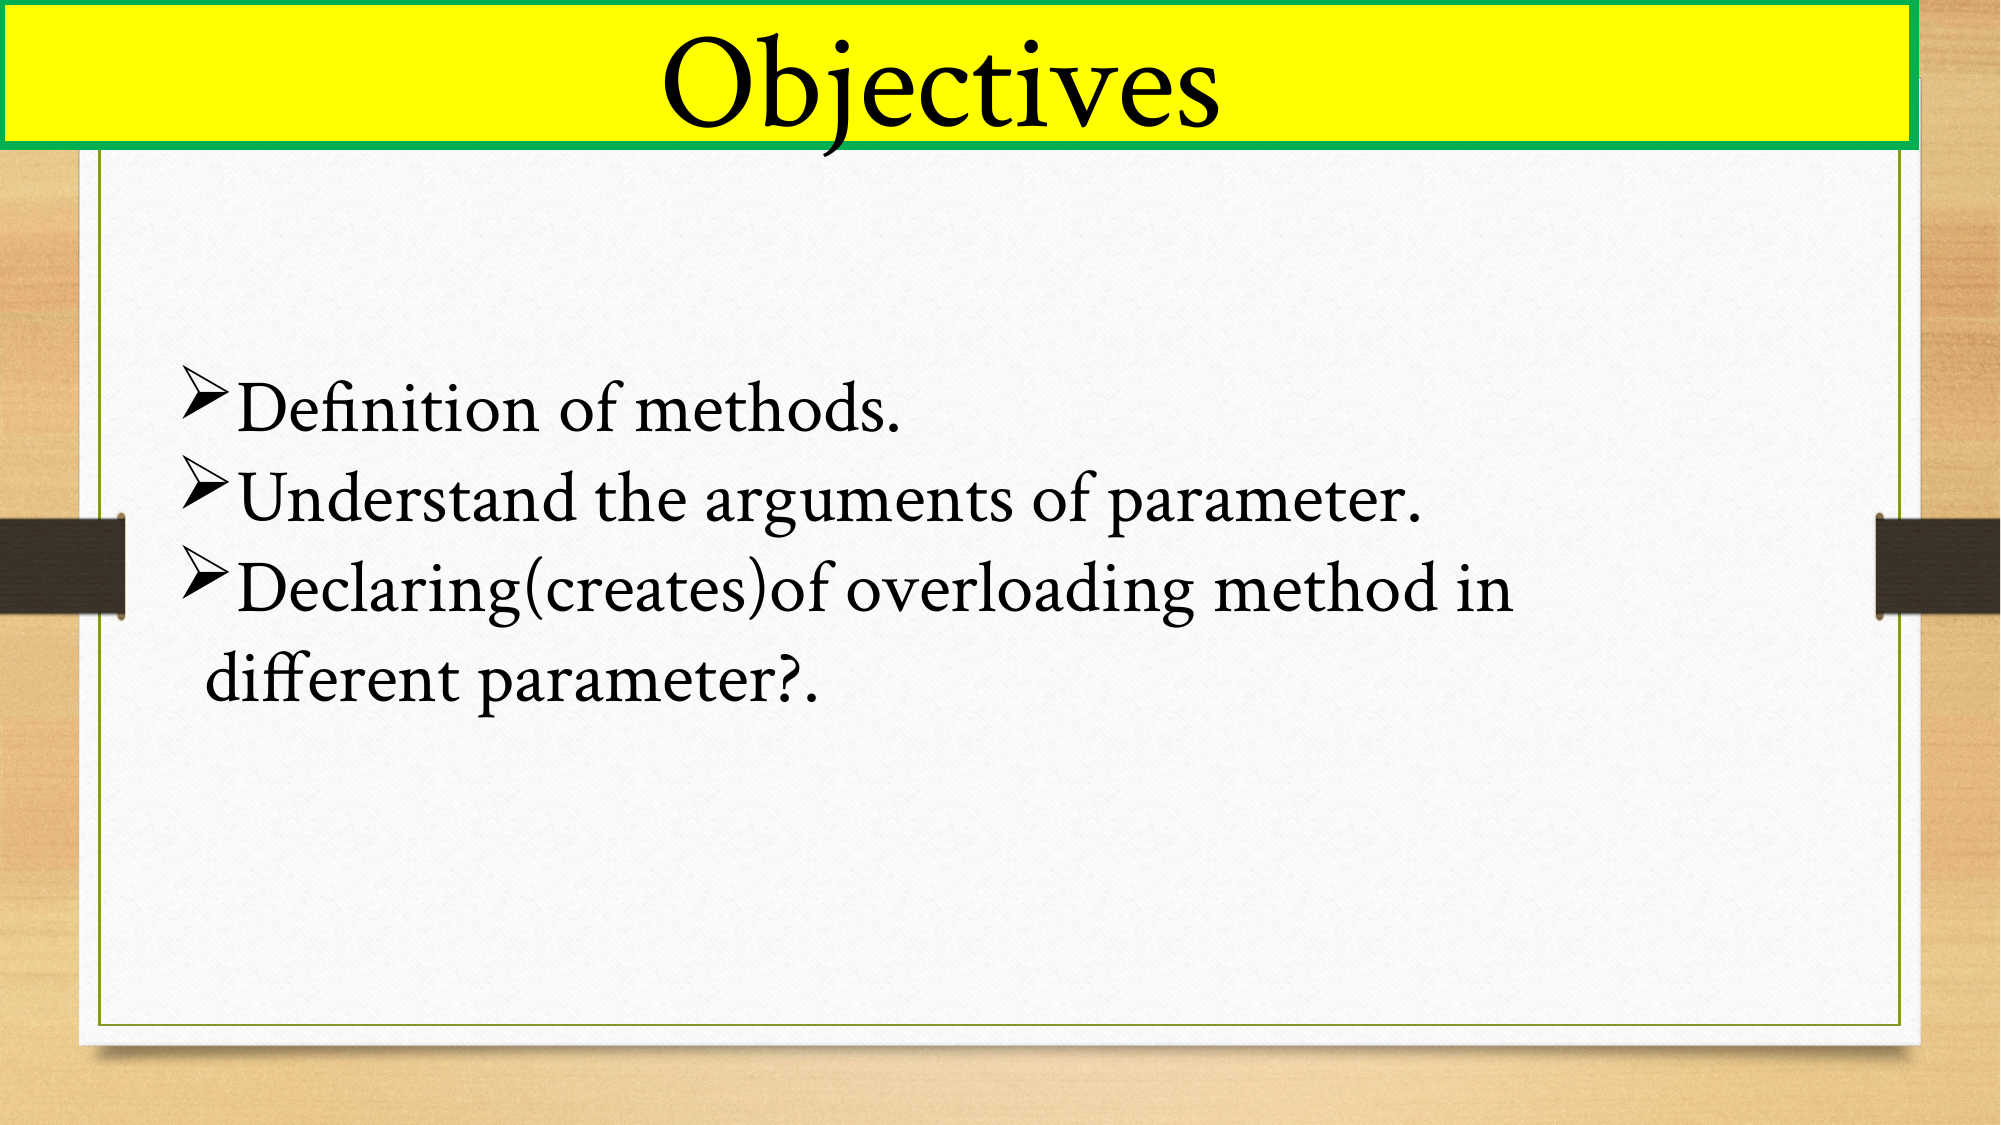

Objectives
Definition of methods.
Understand the arguments of parameter.
Declaring(creates)of overloading method in different parameter?.